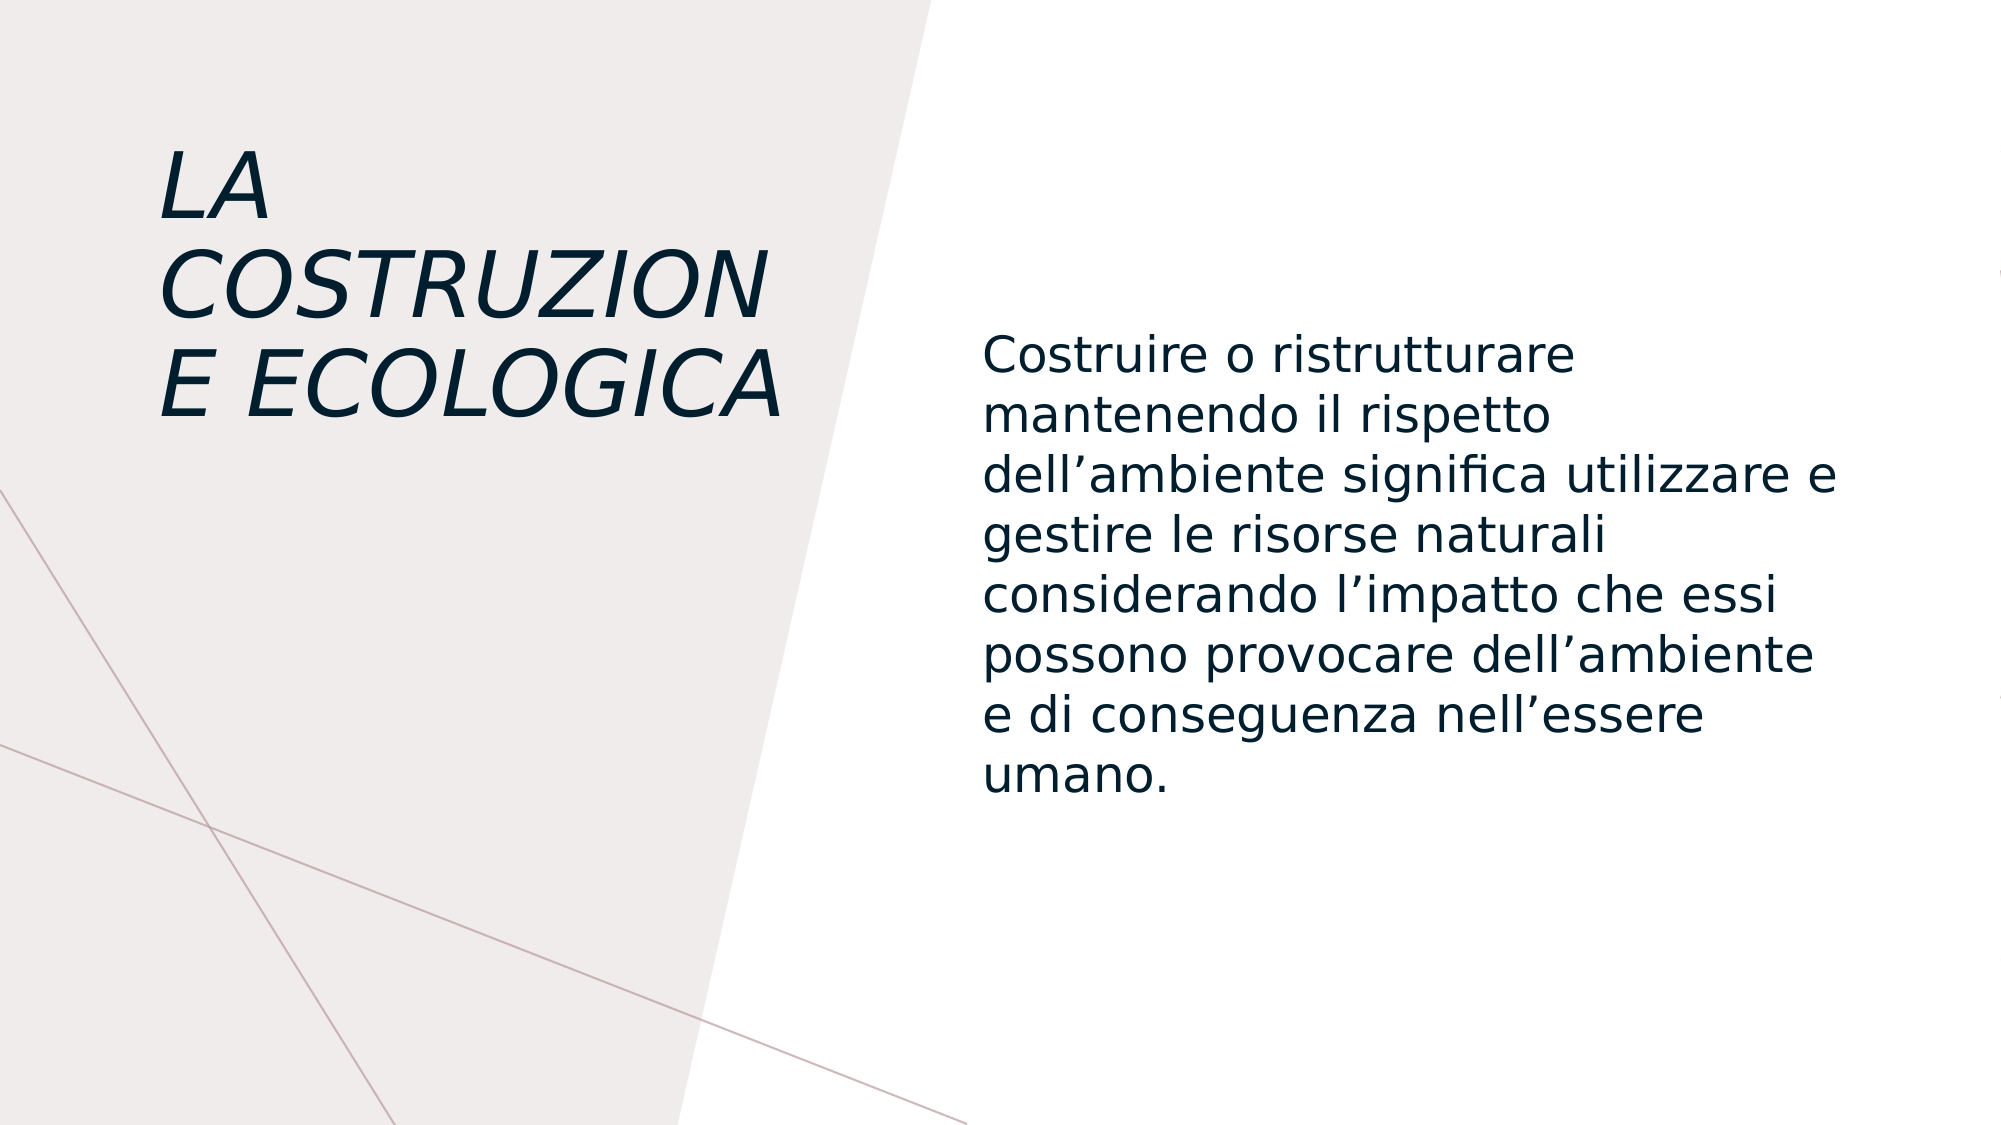

Costruire o ristrutturare mantenendo il rispetto dell’ambiente significa utilizzare e gestire le risorse naturali considerando l’impatto che essi possono provocare dell’ambiente e di conseguenza nell’essere umano.
# La costruzione ecologica